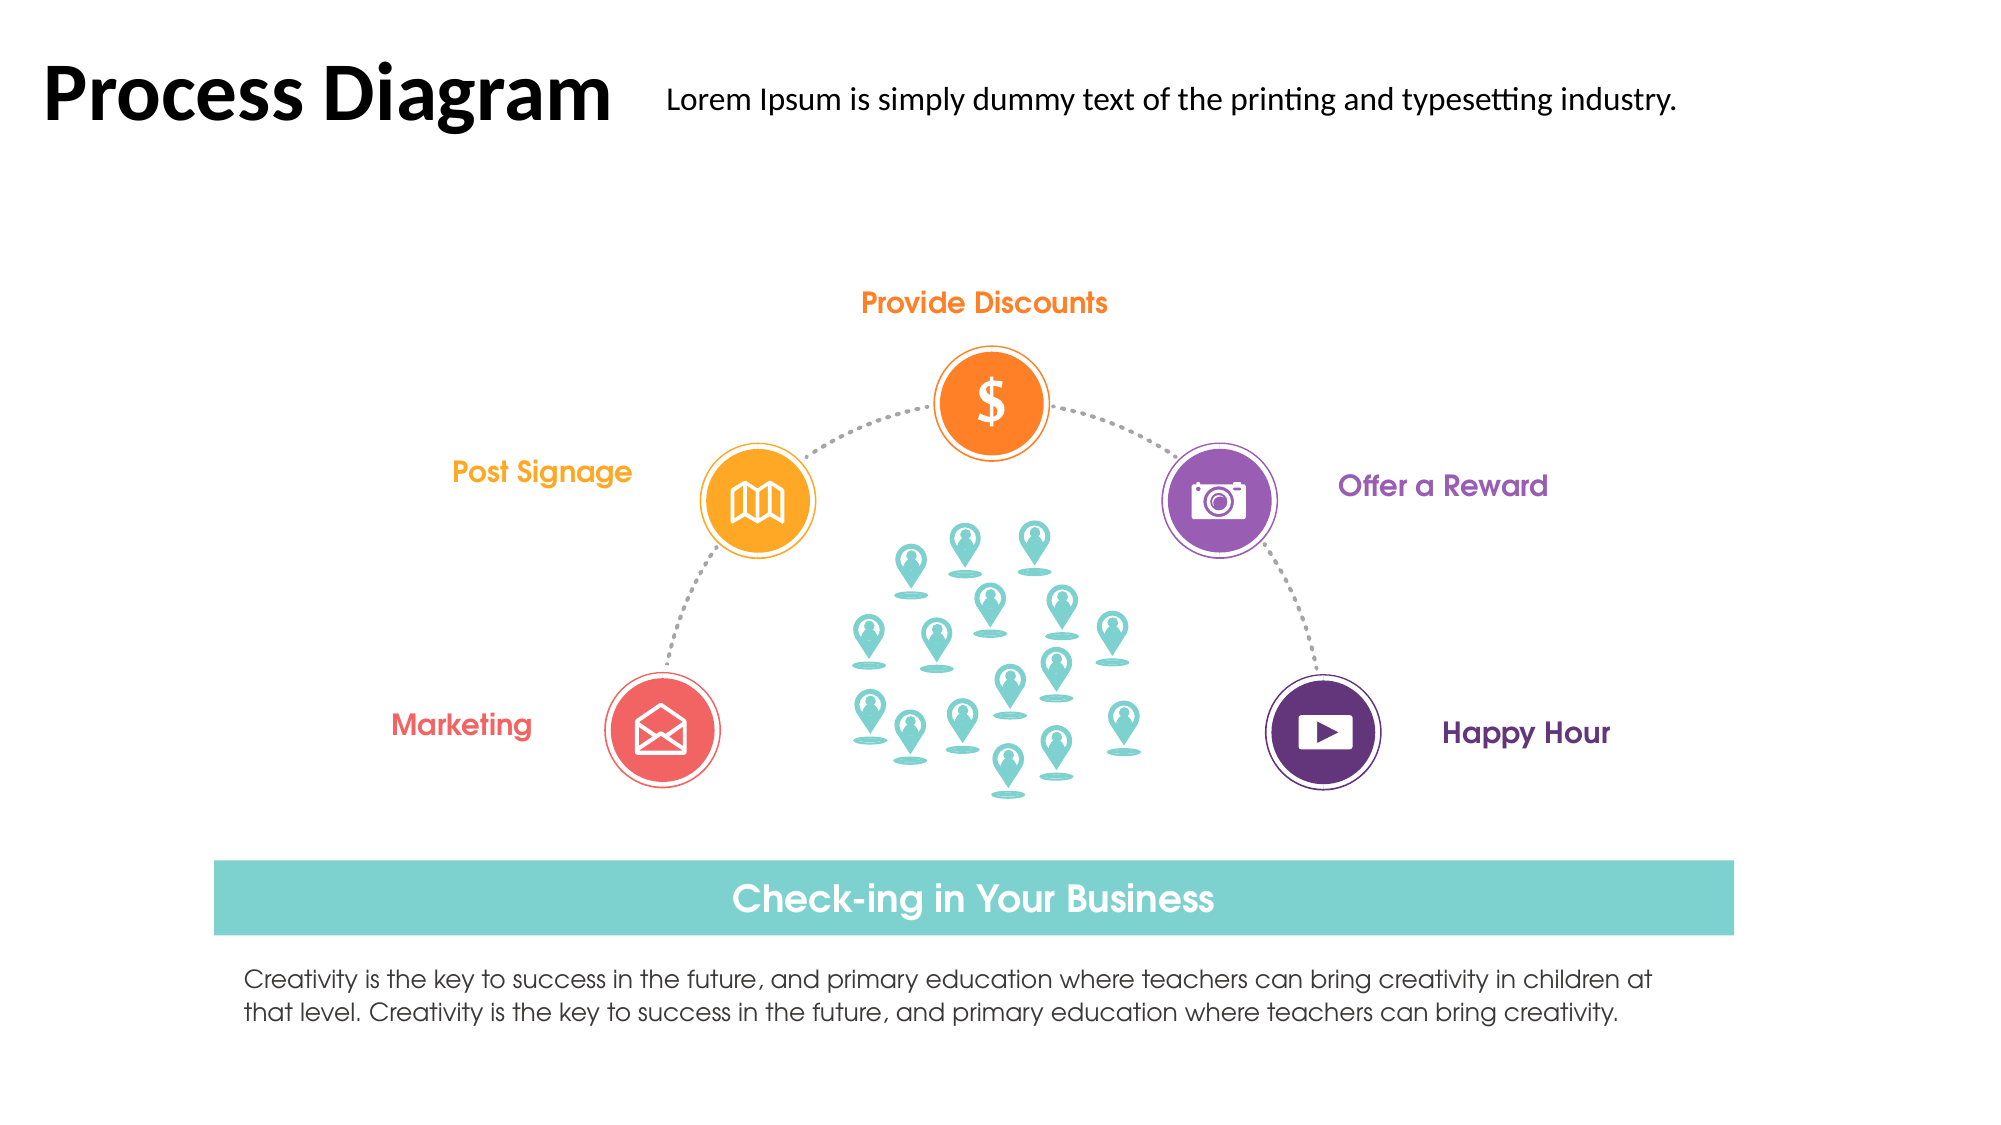

Process Diagram
Lorem Ipsum is simply dummy text of the printing and typesetting industry.
Provide Discounts

Post Signage

Offer a Reward

Marketing

Happy Hour

Check-ing in Your Business
Creativity is the key to success in the future, and primary education where teachers can bring creativity in children at that level. Creativity is the key to success in the future, and primary education where teachers can bring creativity.